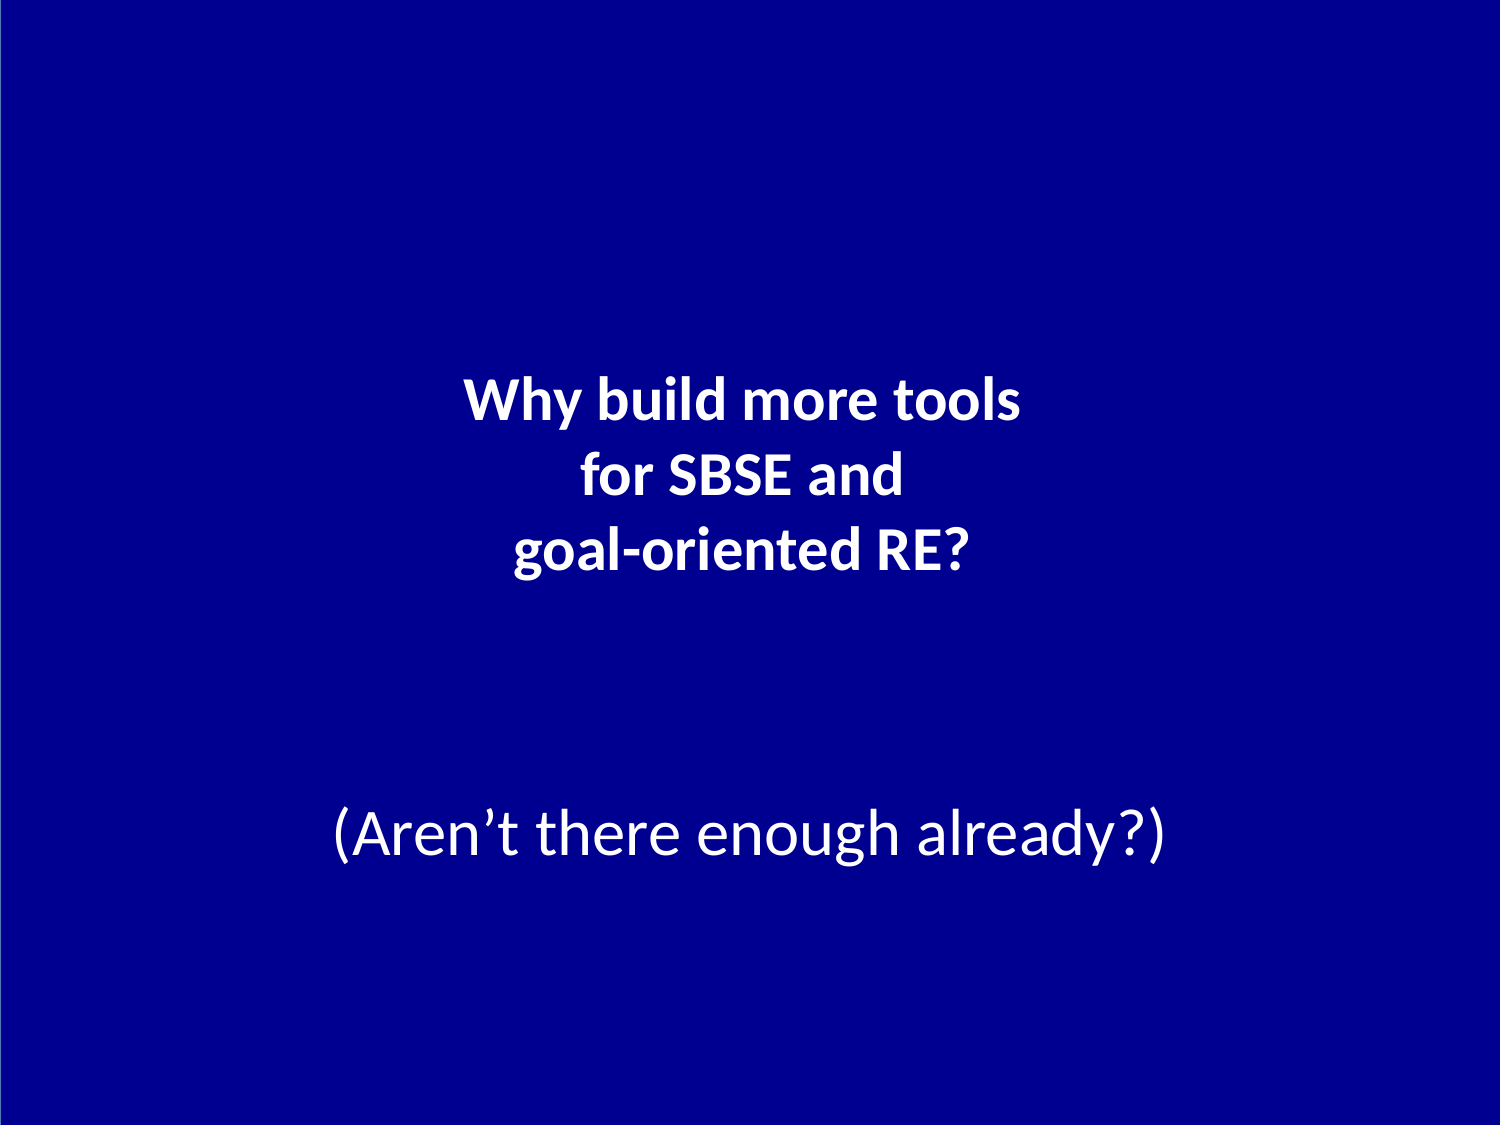

21
# Why build more tools for SBSE and goal-oriented RE?
(Aren’t there enough already?)